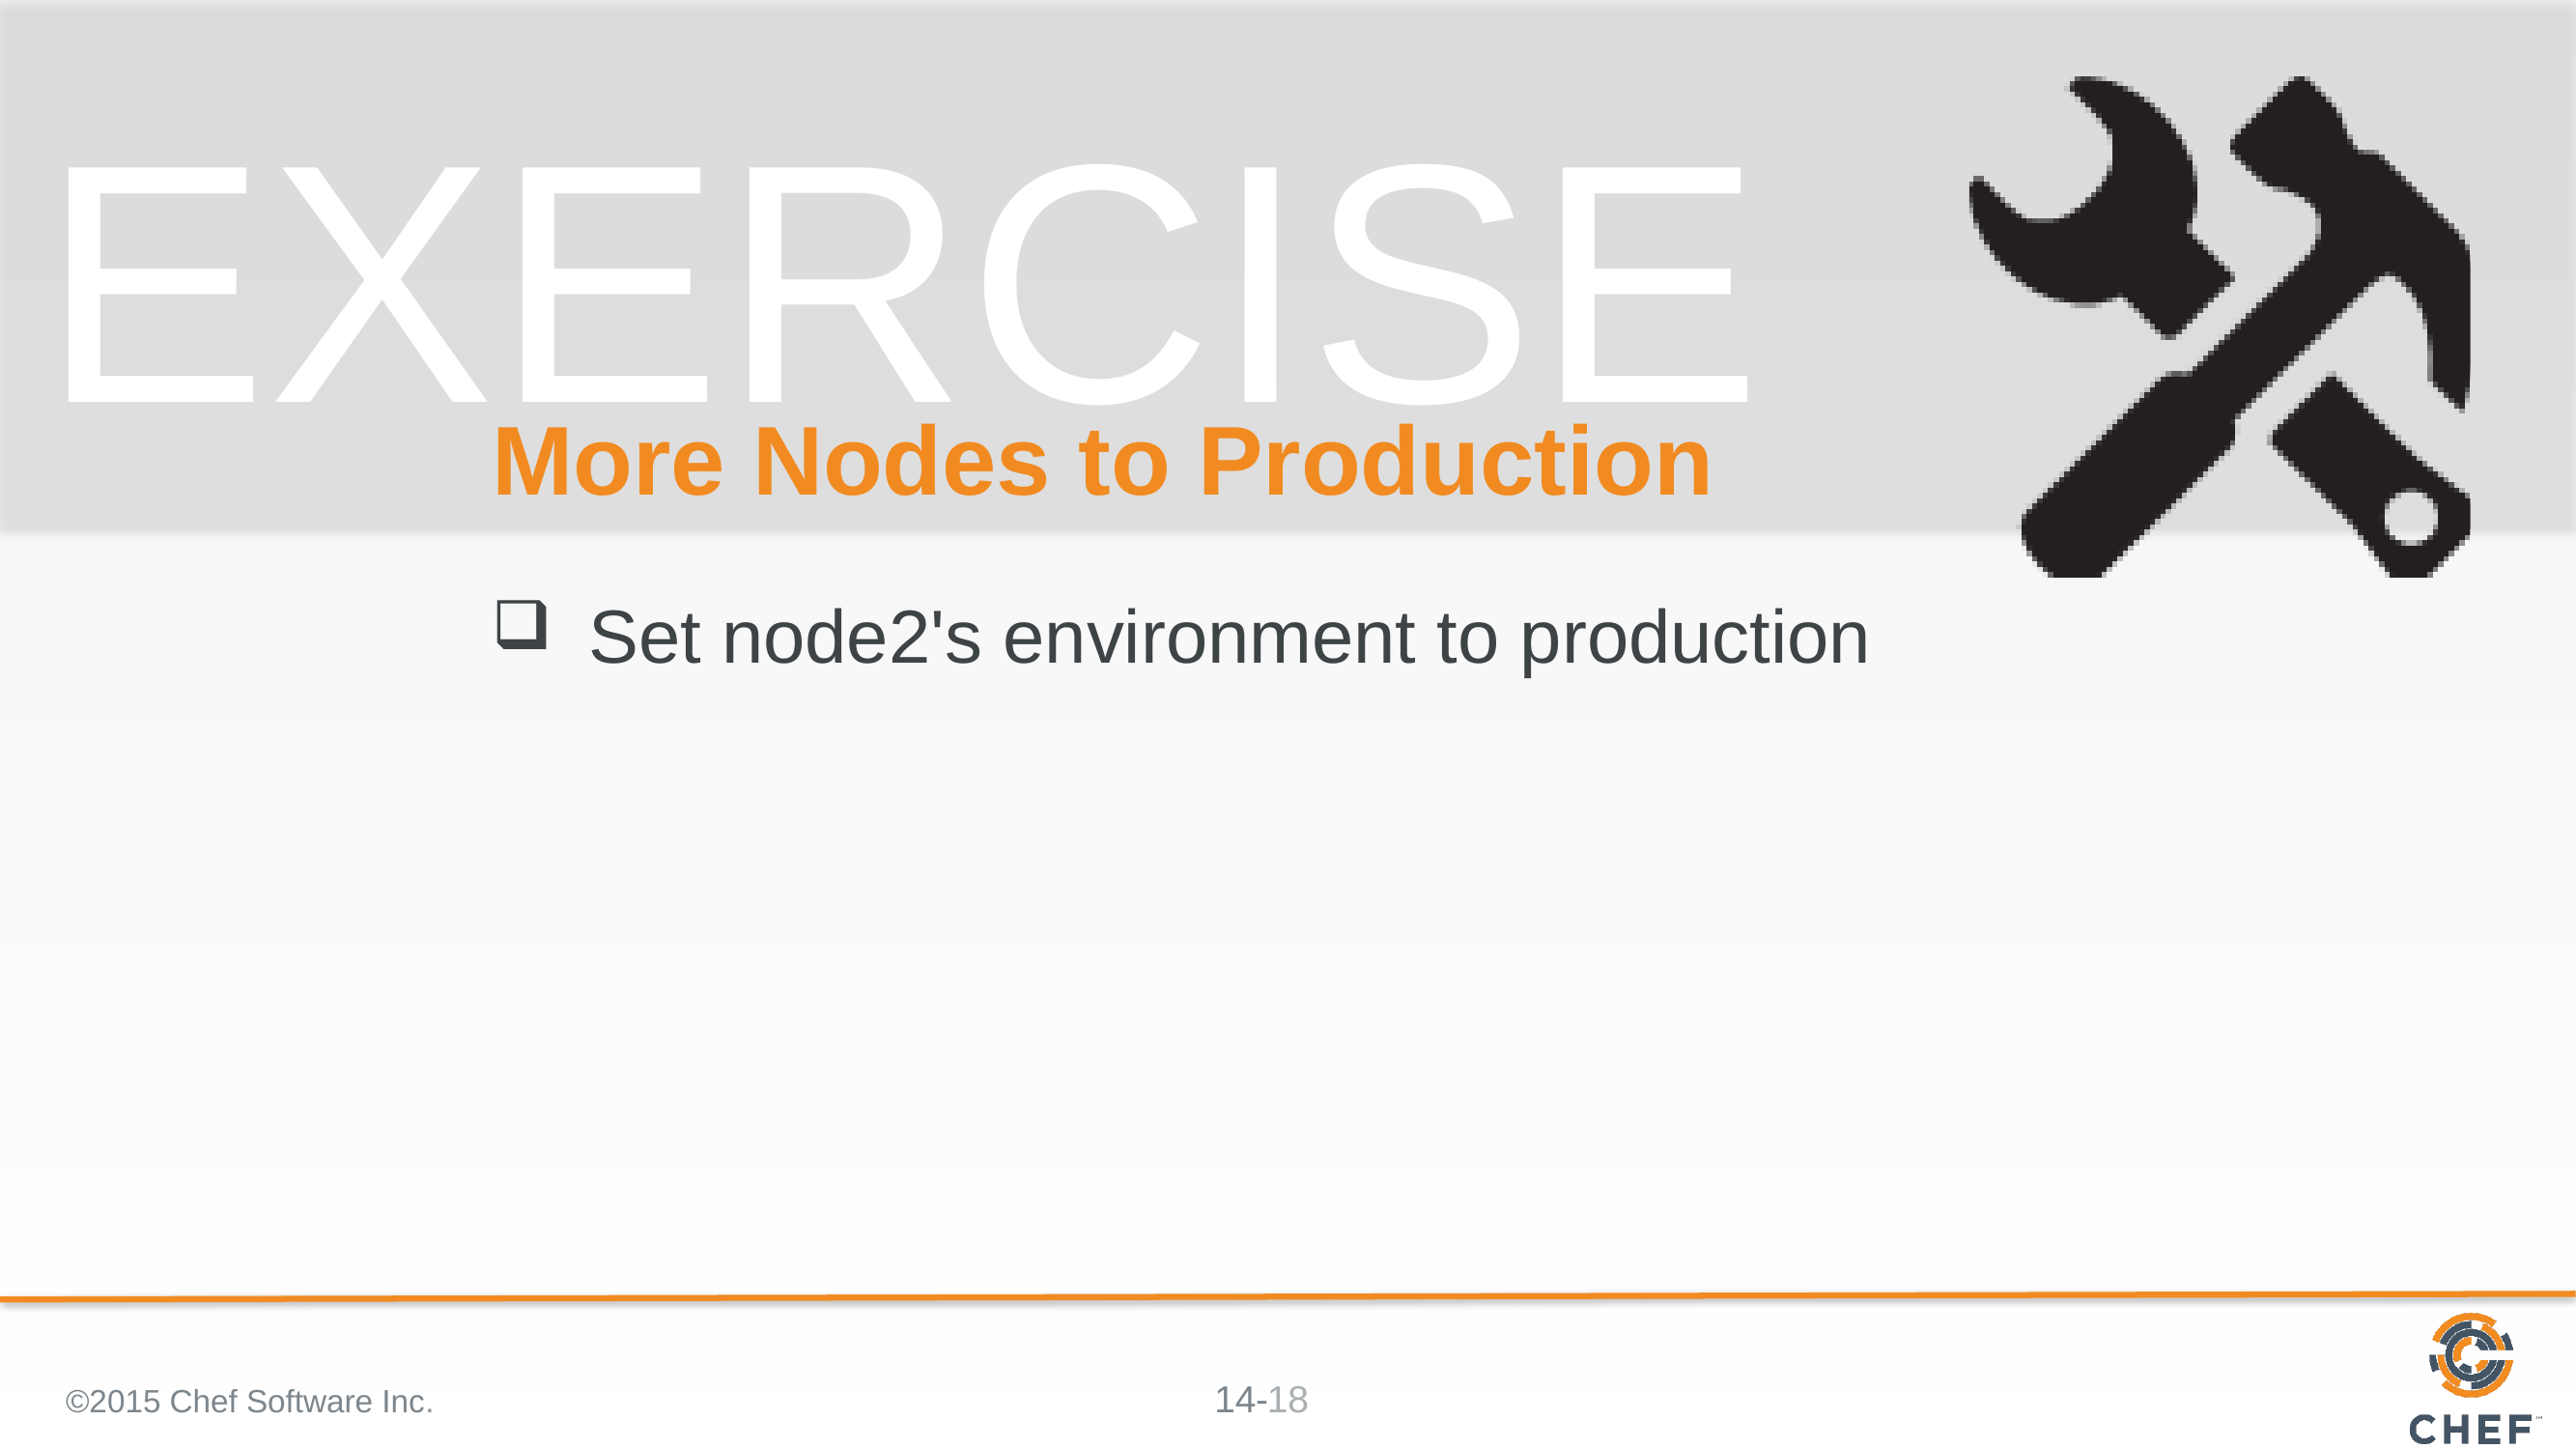

# More Nodes to Production
Set node2's environment to production
©2015 Chef Software Inc.
18